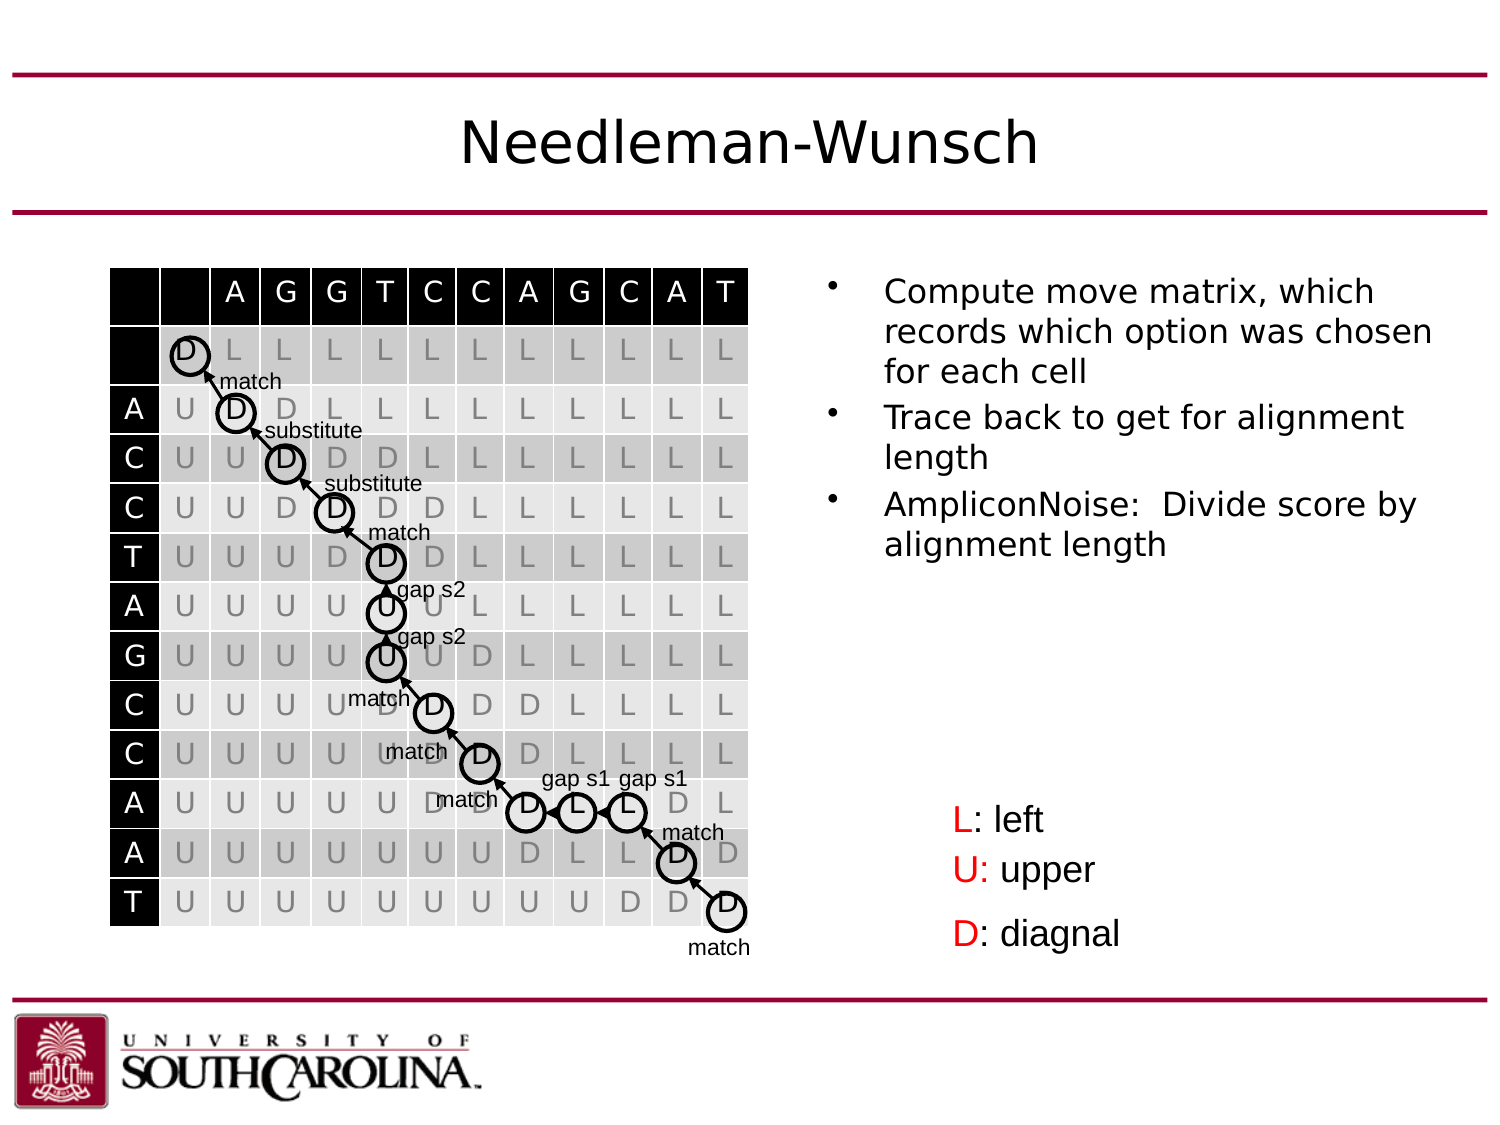

# Needleman-Wunsch
Compute move matrix, which records which option was chosen for each cell
Trace back to get for alignment length
AmpliconNoise:  Divide score by alignment length
|  |  | A | G | G | T | C | C | A | G | C | A | T |
| --- | --- | --- | --- | --- | --- | --- | --- | --- | --- | --- | --- | --- |
|  | D | L | L | L | L | L | L | L | L | L | L | L |
| A | U | D | D | L | L | L | L | L | L | L | L | L |
| C | U | U | D | D | D | L | L | L | L | L | L | L |
| C | U | U | D | D | D | D | L | L | L | L | L | L |
| T | U | U | U | D | D | D | L | L | L | L | L | L |
| A | U | U | U | U | U | U | L | L | L | L | L | L |
| G | U | U | U | U | U | U | D | L | L | L | L | L |
| C | U | U | U | U | D | D | D | D | L | L | L | L |
| C | U | U | U | U | U | D | D | D | L | L | L | L |
| A | U | U | U | U | U | D | D | D | L | L | D | L |
| A | U | U | U | U | U | U | U | D | L | L | D | D |
| T | U | U | U | U | U | U | U | U | U | D | D | D |

match

substitute

substitute

match

gap s2

gap s2

match

match

gap s1
gap s1
match
L: left

match
U: upper

D: diagnal
match